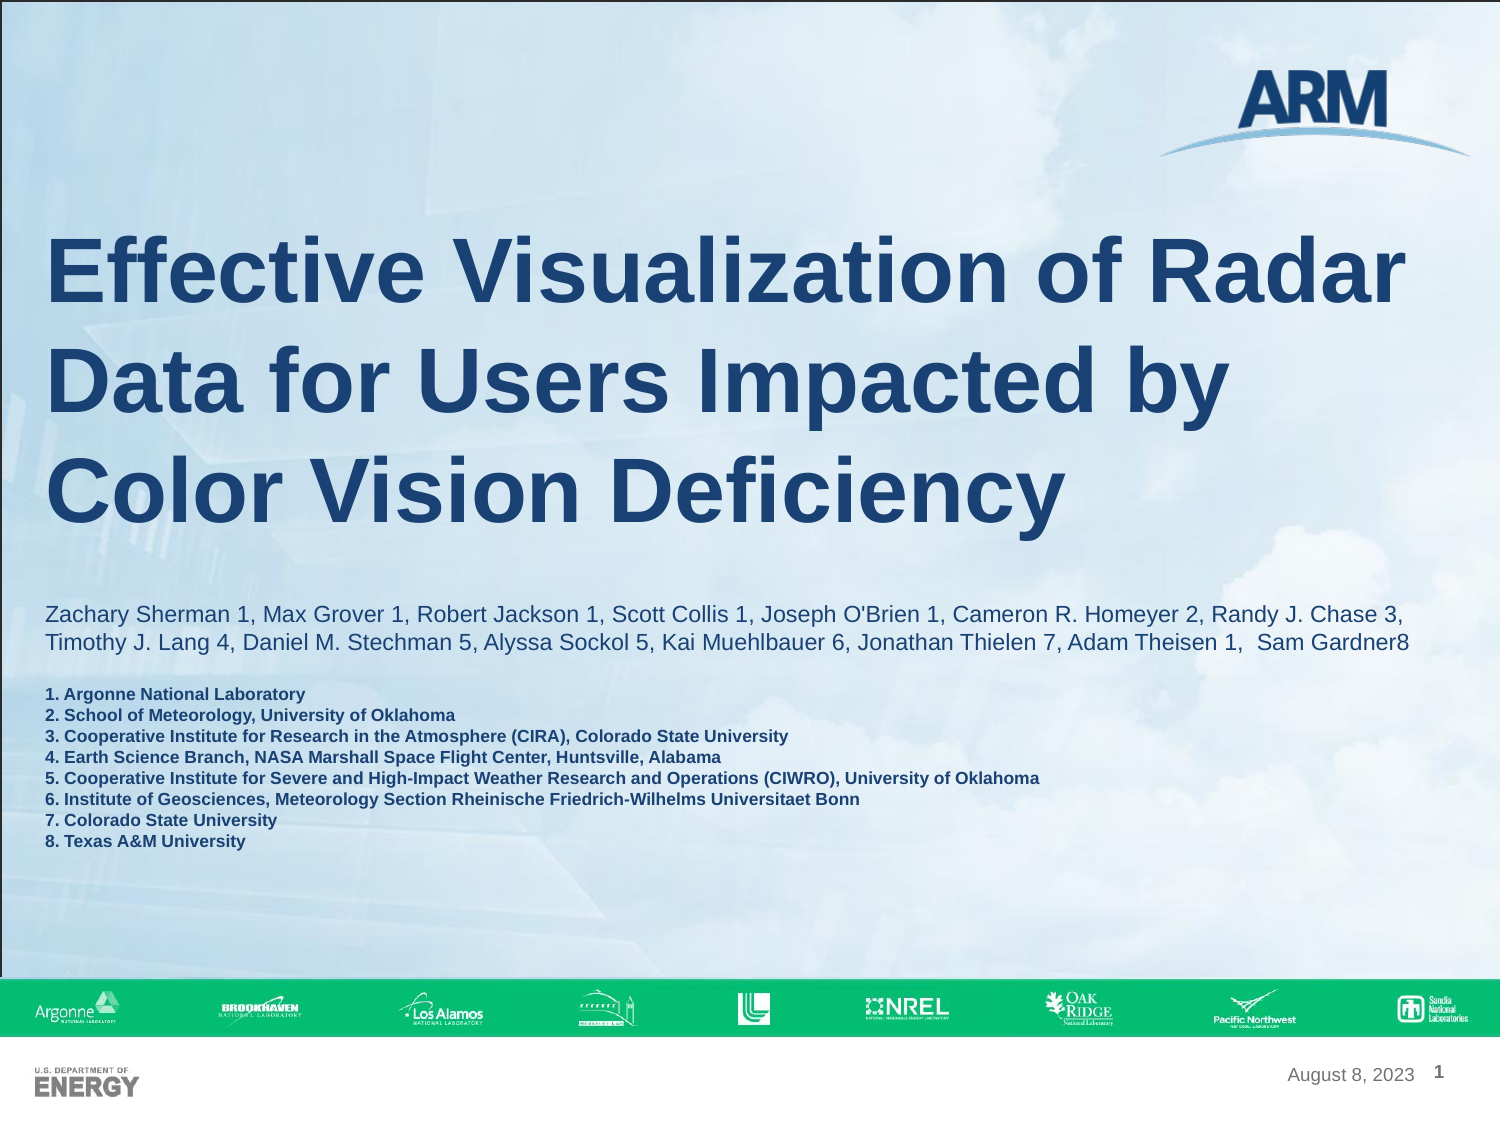

# Effective Visualization of Radar Data for Users Impacted by Color Vision Deficiency
Zachary Sherman 1, Max Grover 1, Robert Jackson 1, Scott Collis 1, Joseph O'Brien 1, Cameron R. Homeyer 2, Randy J. Chase 3, Timothy J. Lang 4, Daniel M. Stechman 5, Alyssa Sockol 5, Kai Muehlbauer 6, Jonathan Thielen 7, Adam Theisen 1,  Sam Gardner8

1. Argonne National Laboratory
2. School of Meteorology, University of Oklahoma
3. Cooperative Institute for Research in the Atmosphere (CIRA), Colorado State University
4. Earth Science Branch, NASA Marshall Space Flight Center, Huntsville, Alabama
5. Cooperative Institute for Severe and High-Impact Weather Research and Operations (CIWRO), University of Oklahoma
6. Institute of Geosciences, Meteorology Section Rheinische Friedrich-Wilhelms Universitaet Bonn
7. Colorado State University
8. Texas A&M University

August 8, 2023